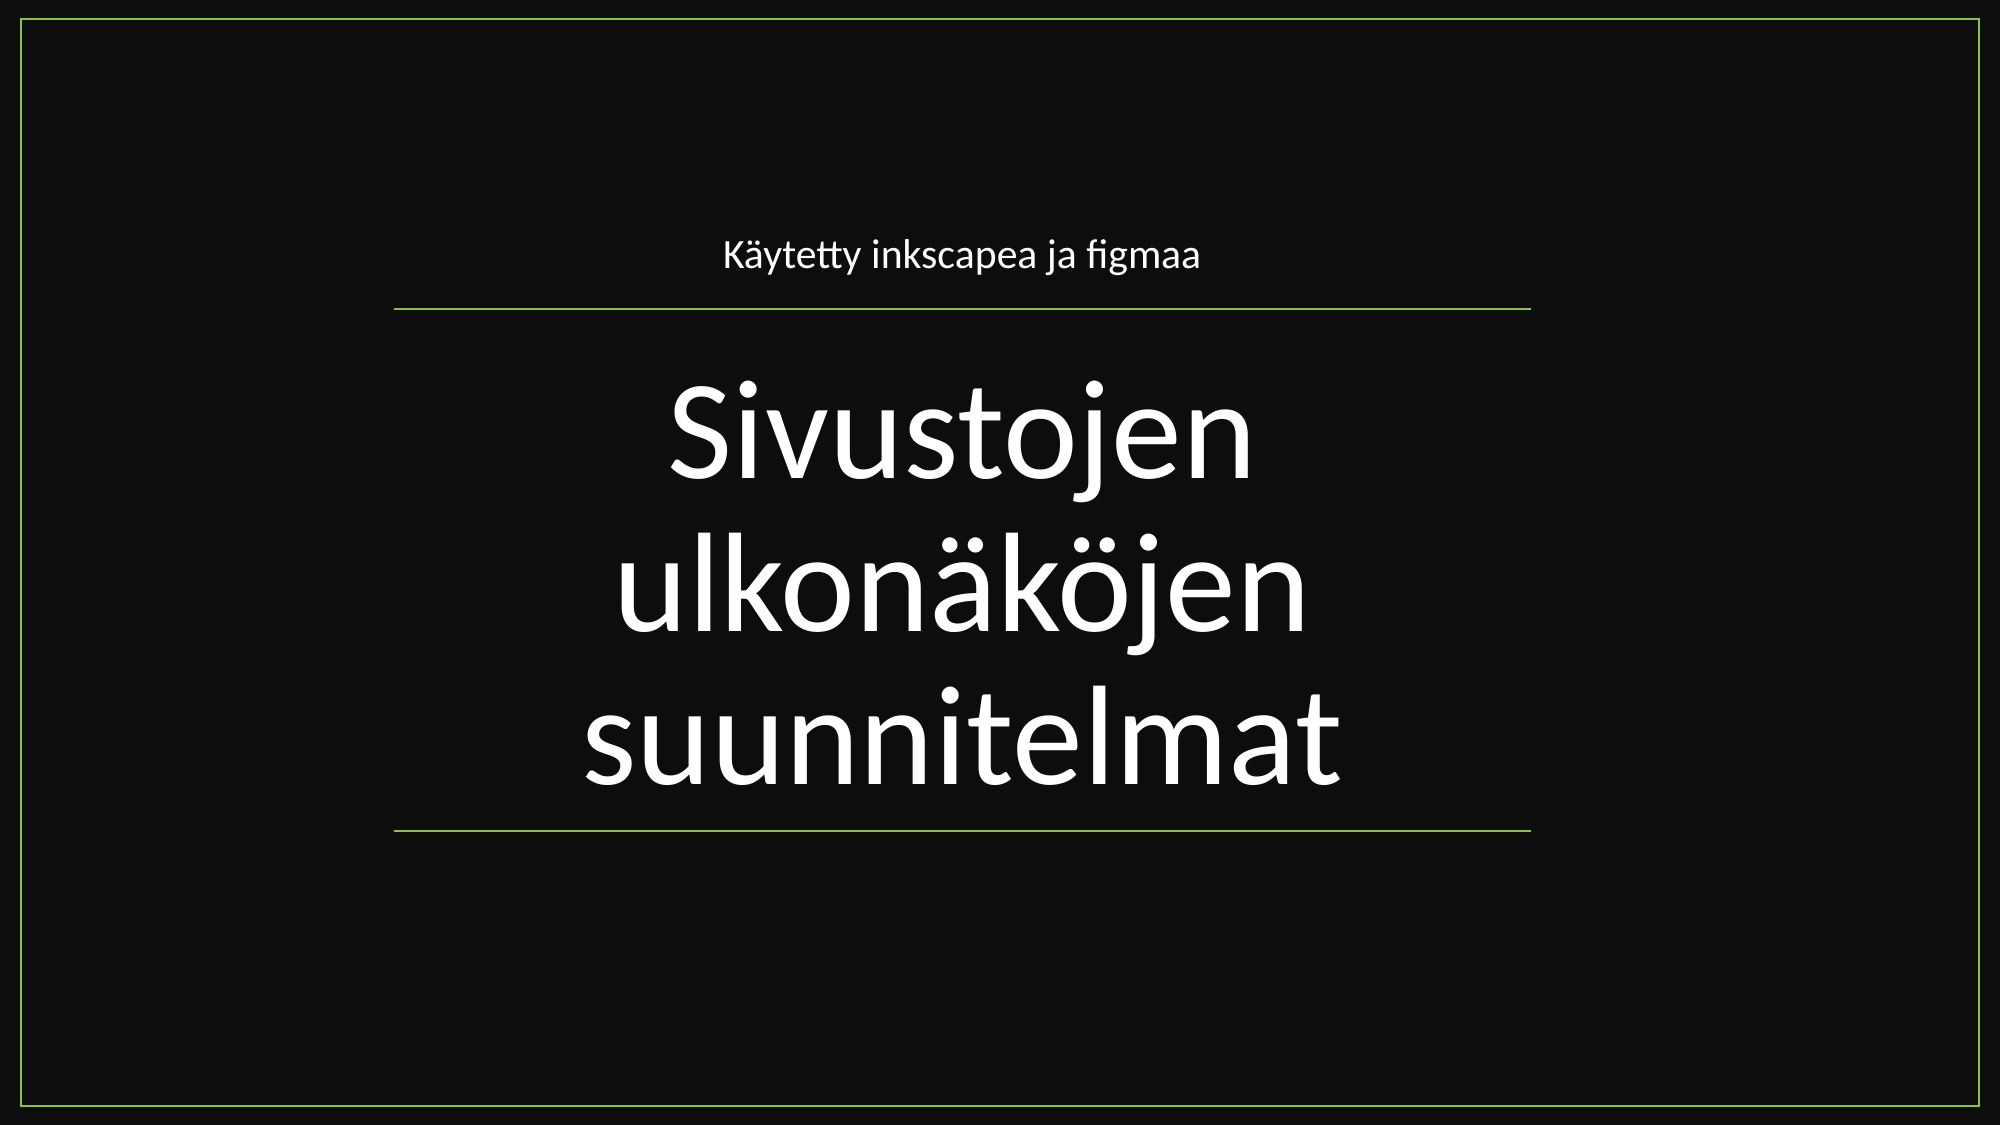

Käytetty inkscapea ja figmaa
# Sivustojen ulkonäköjen suunnitelmat